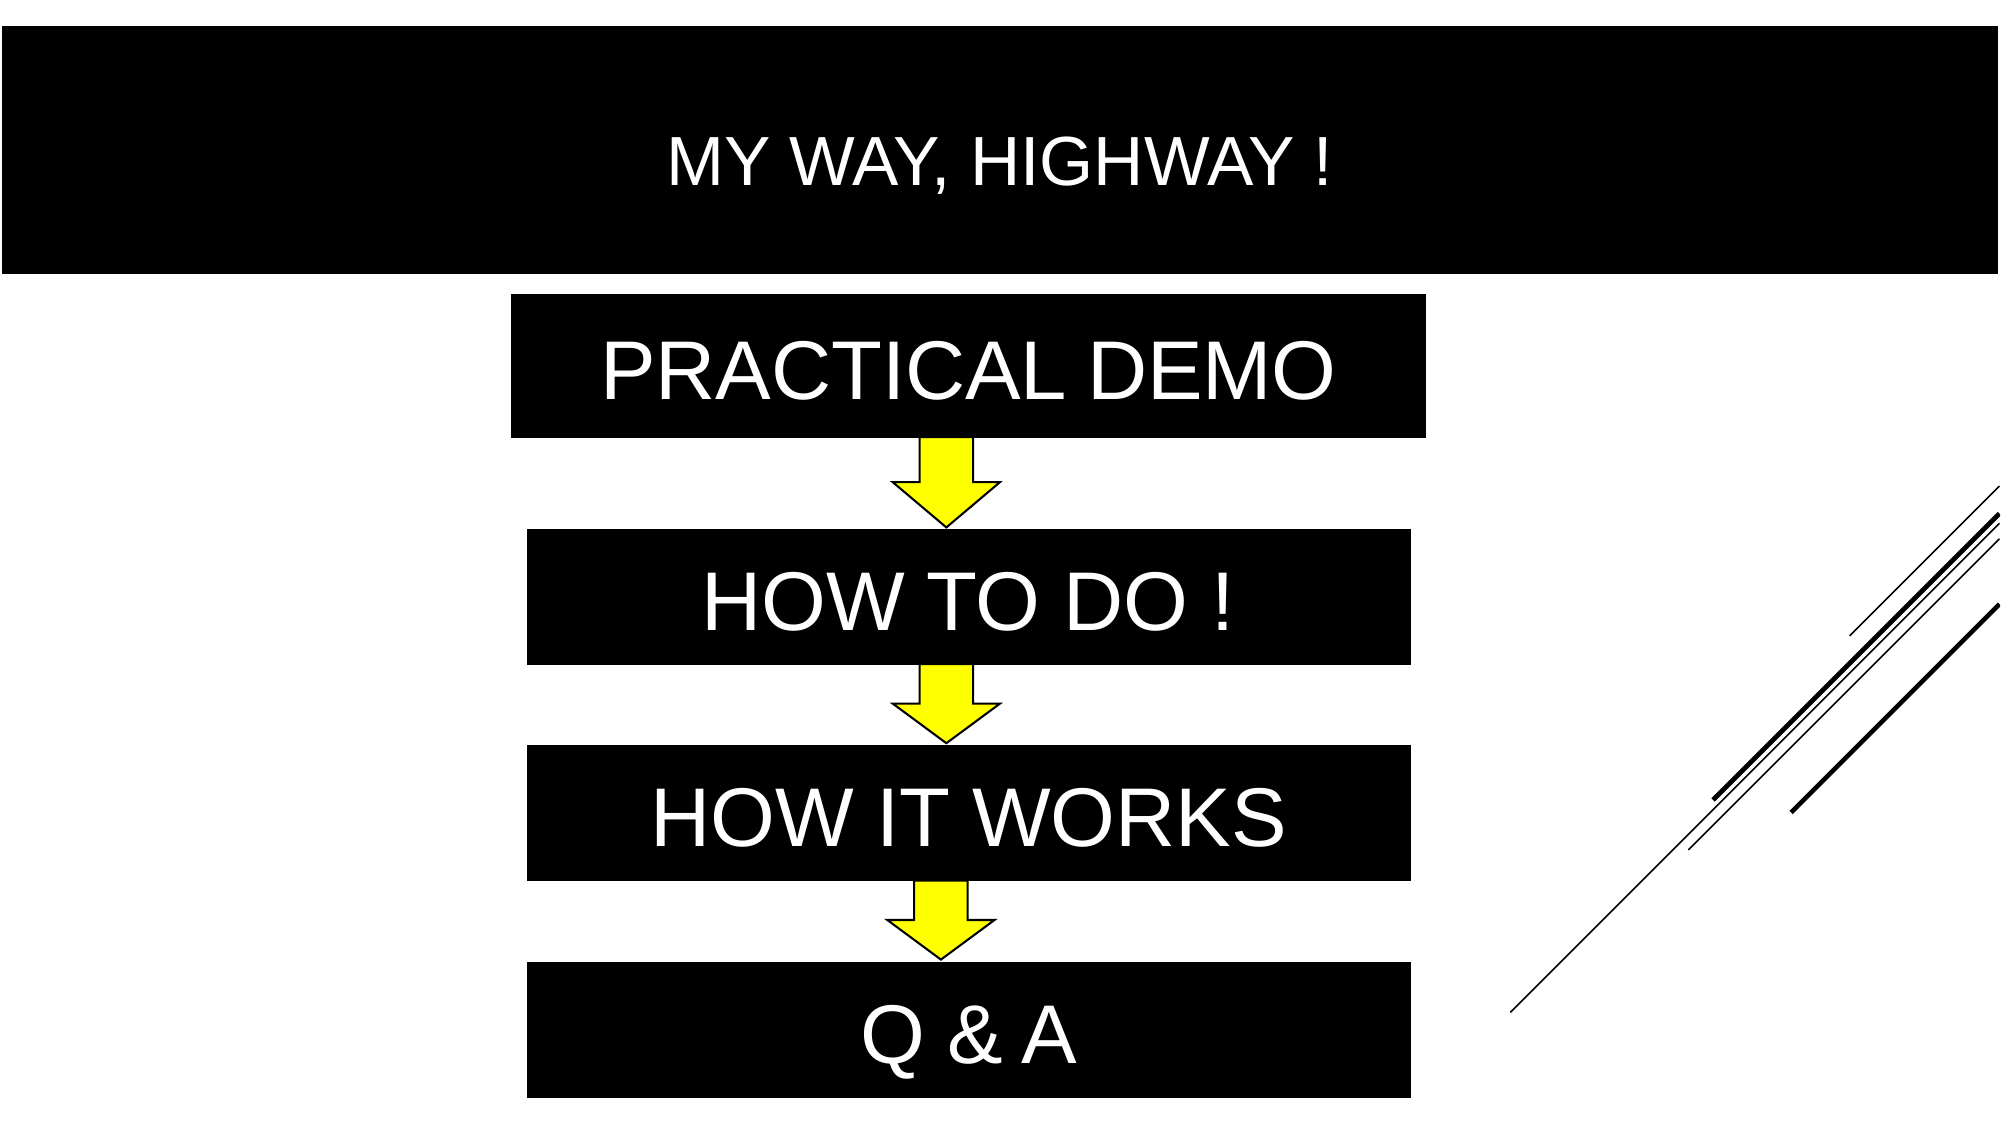

MY WAY, HIGHWAY !

PRACTICAL DEMO

HOW TO DO !

HOW IT WORKS

Q & A